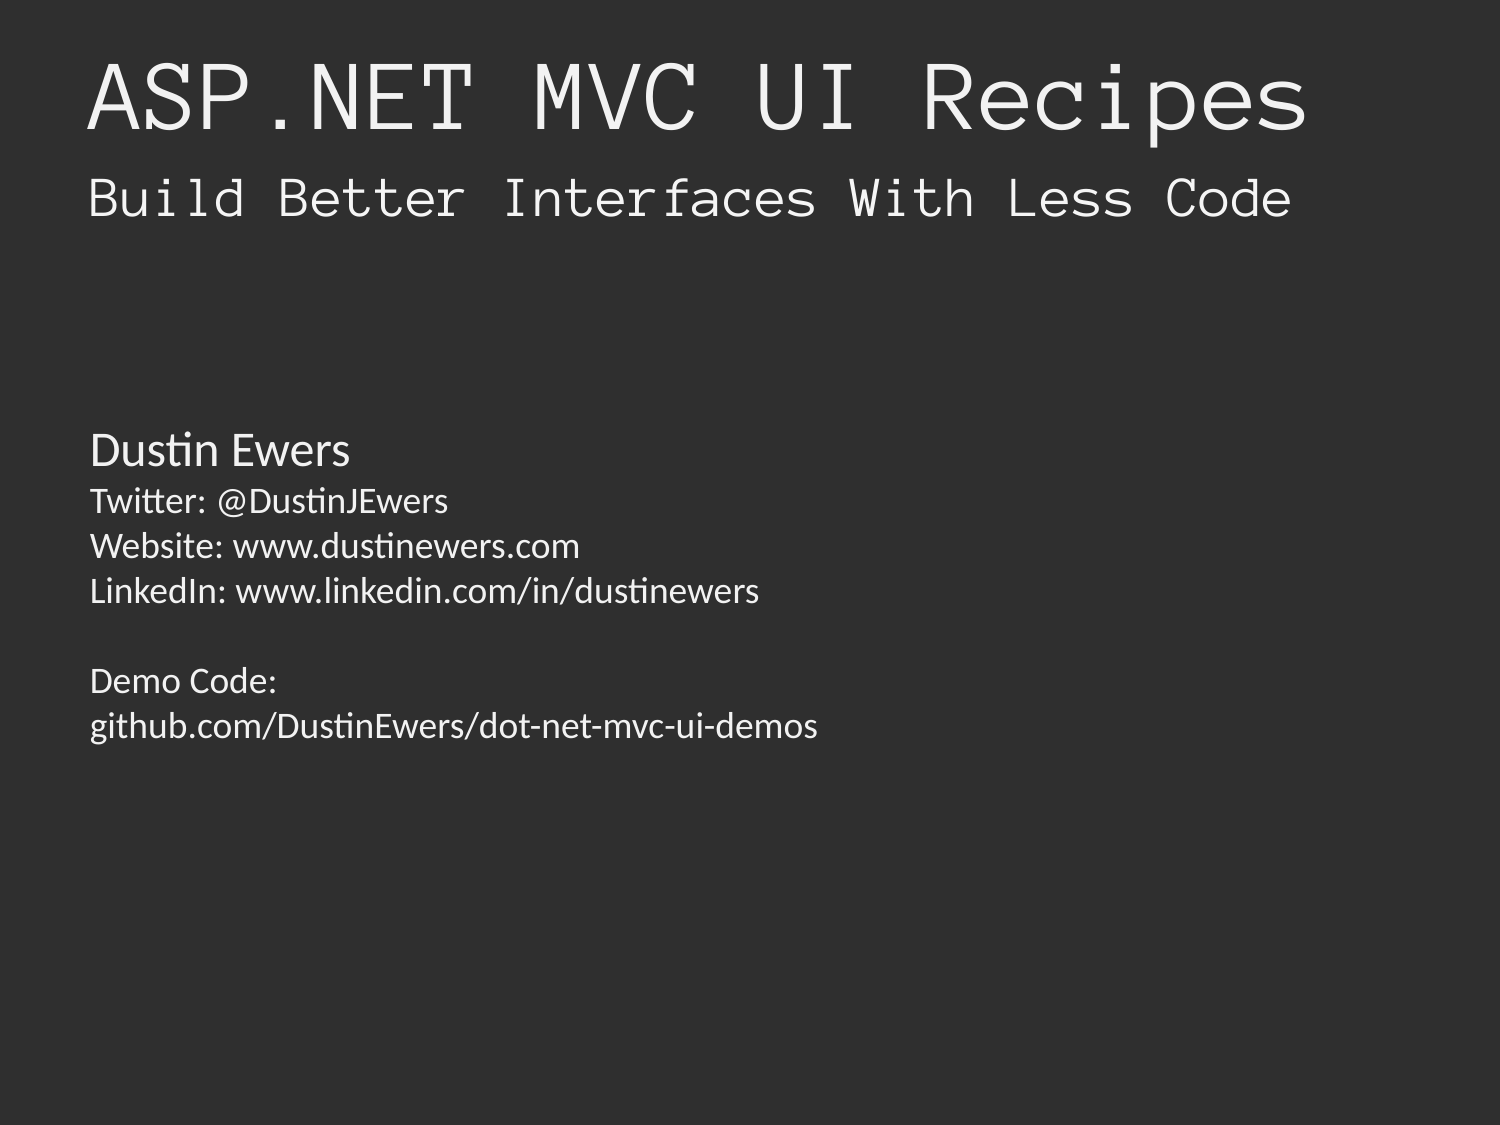

# ASP.NET MVC UI Recipes
Build Better Interfaces With Less Code
Dustin Ewers
Twitter: @DustinJEwers
Website: www.dustinewers.com
LinkedIn: www.linkedin.com/in/dustinewers

Demo Code:
github.com/DustinEwers/dot-net-mvc-ui-demos